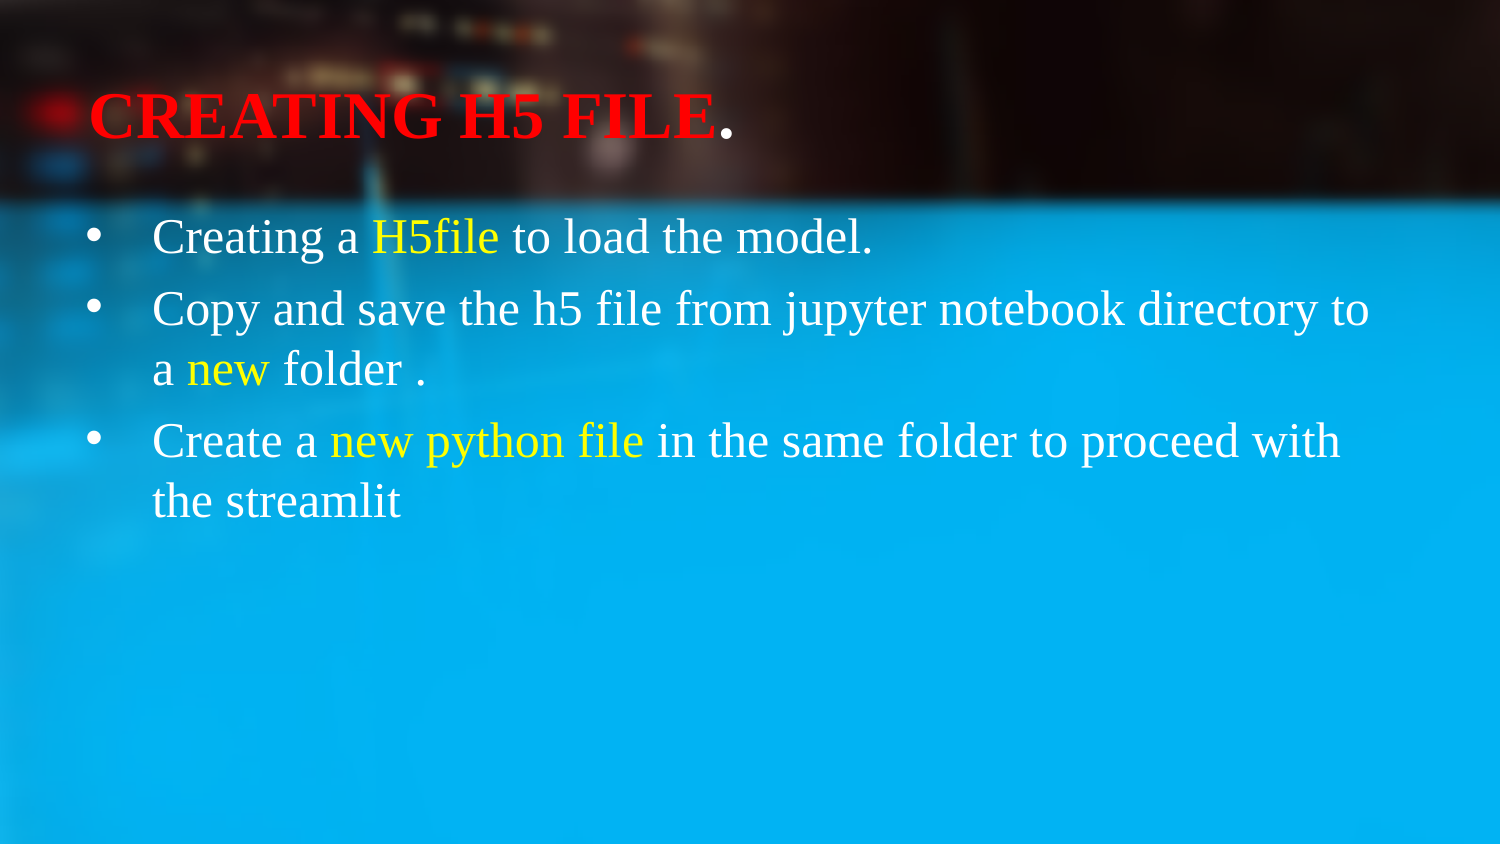

# CREATING H5 FILE.
Creating a H5file to load the model.
Copy and save the h5 file from jupyter notebook directory to a new folder .
Create a new python file in the same folder to proceed with the streamlit